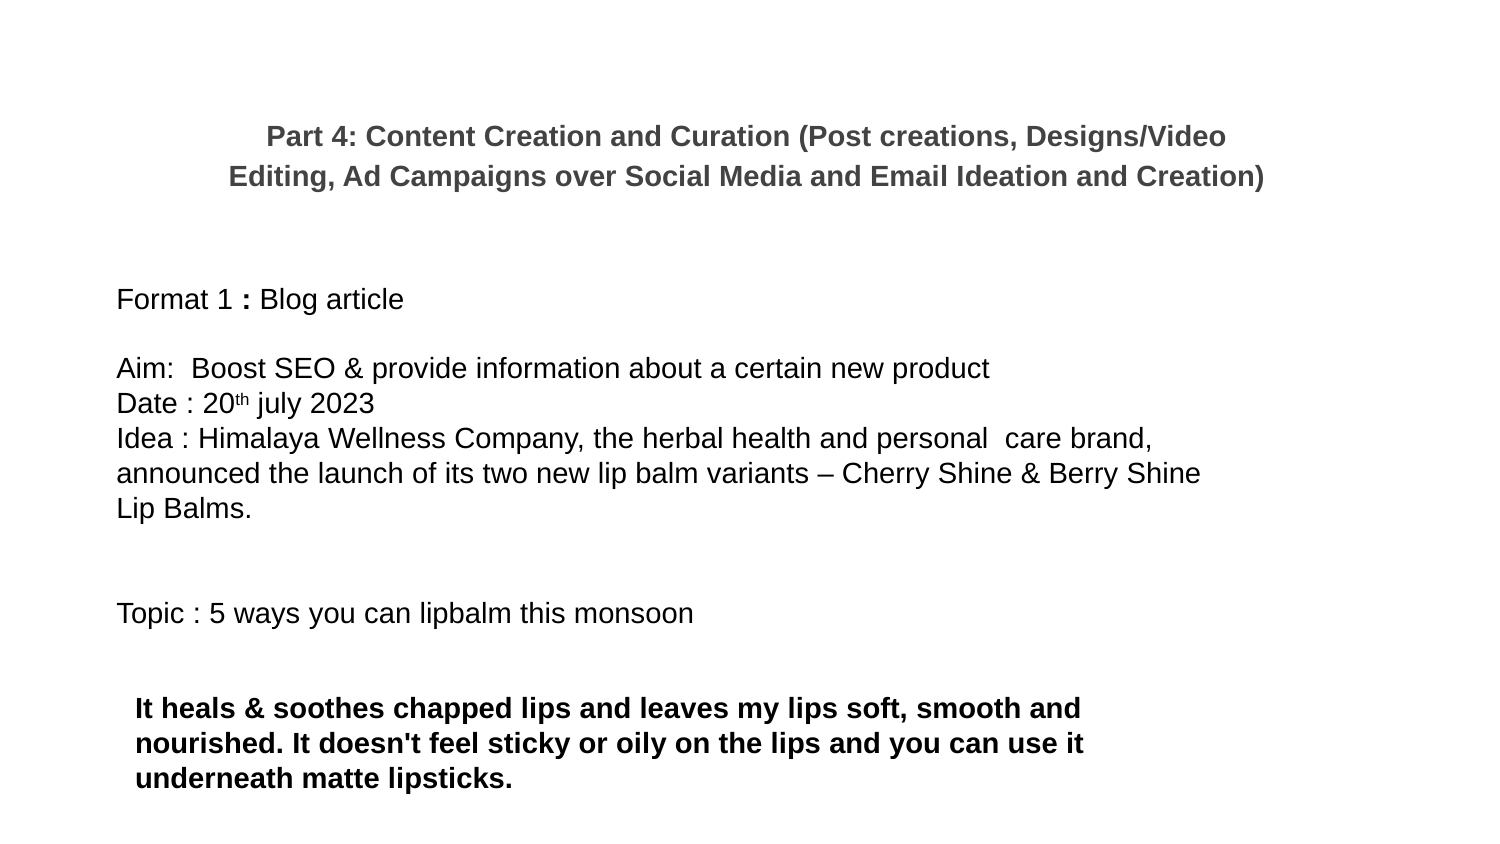

Part 4: Content Creation and Curation (Post creations, Designs/Video Editing, Ad Campaigns over Social Media and Email Ideation and Creation)

Format 1 : Blog article

Aim:  Boost SEO & provide information about a certain new product
Date : 20th july 2023
Idea : Himalaya Wellness Company, the herbal health and personal  care brand, announced the launch of its two new lip balm variants – Cherry Shine & Berry Shine Lip Balms.

Topic : 5 ways you can lipbalm this monsoon

It heals & soothes chapped lips and leaves my lips soft, smooth and nourished. It doesn't feel sticky or oily on the lips and you can use it underneath matte lipsticks.